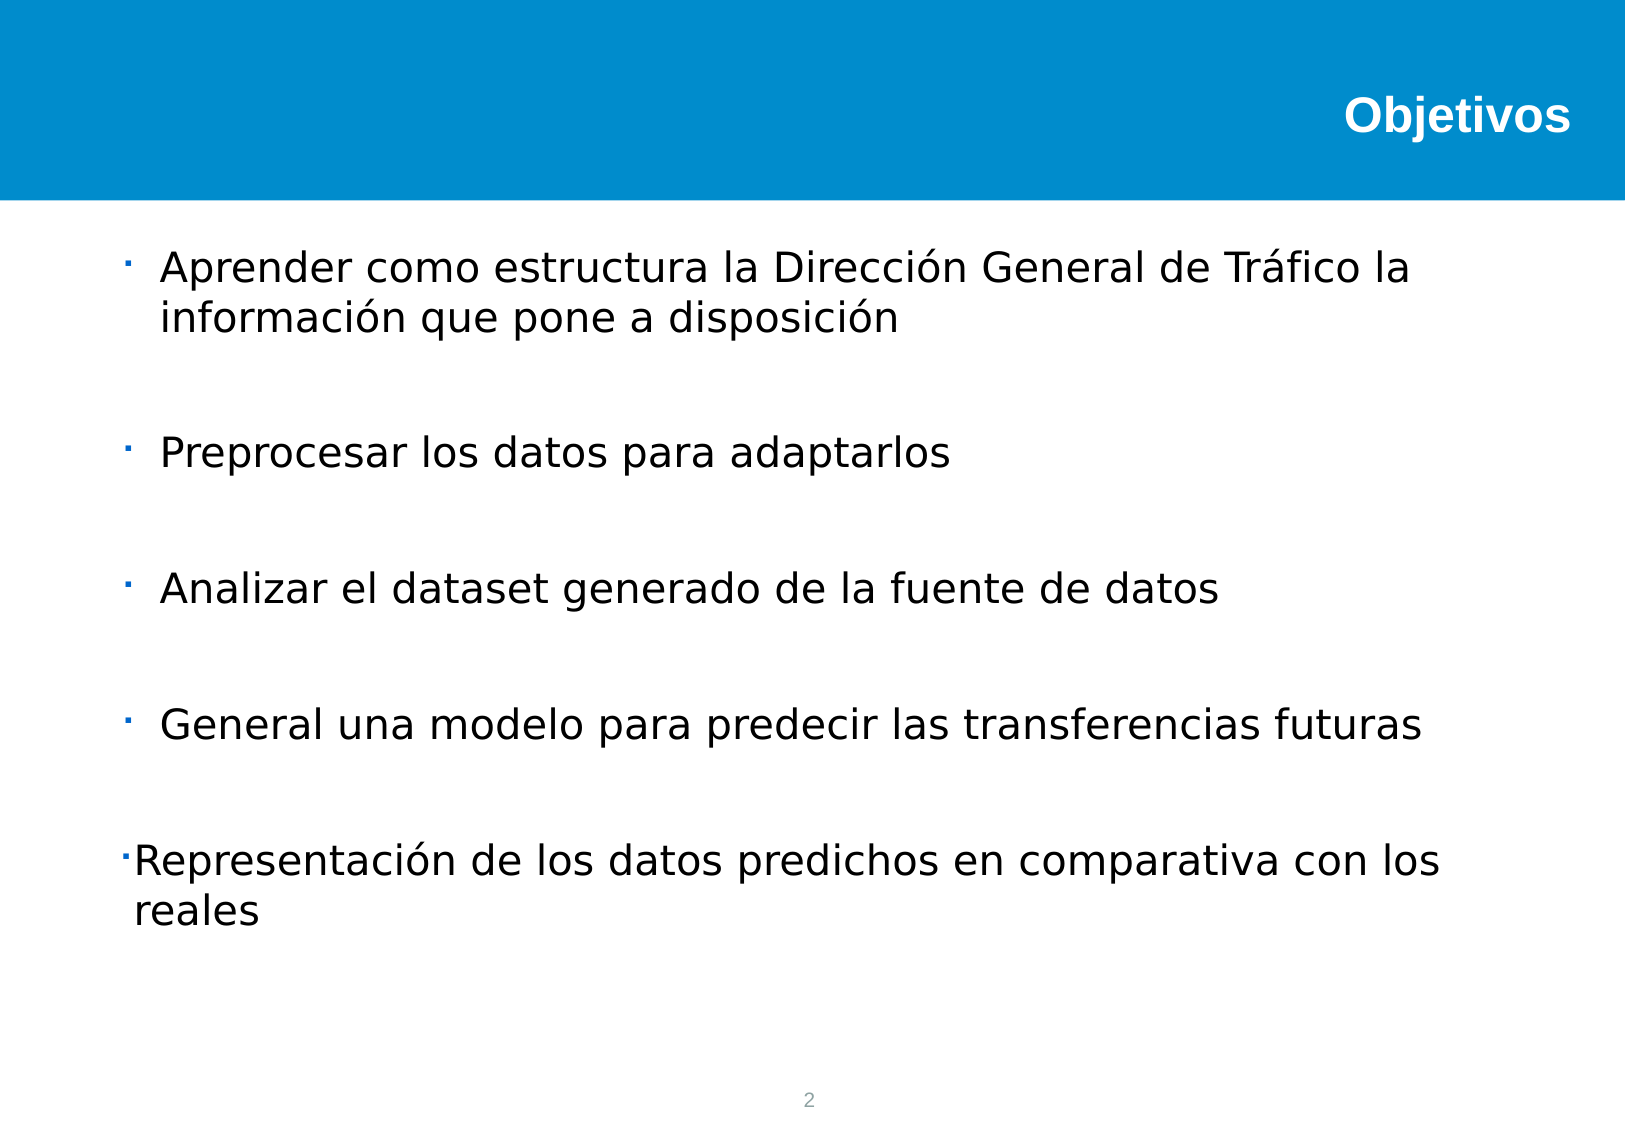

Objetivos
Aprender como estructura la Dirección General de Tráfico la información que pone a disposición

Preprocesar los datos para adaptarlos

Analizar el dataset generado de la fuente de datos

General una modelo para predecir las transferencias futuras

Representación de los datos predichos en comparativa con los reales